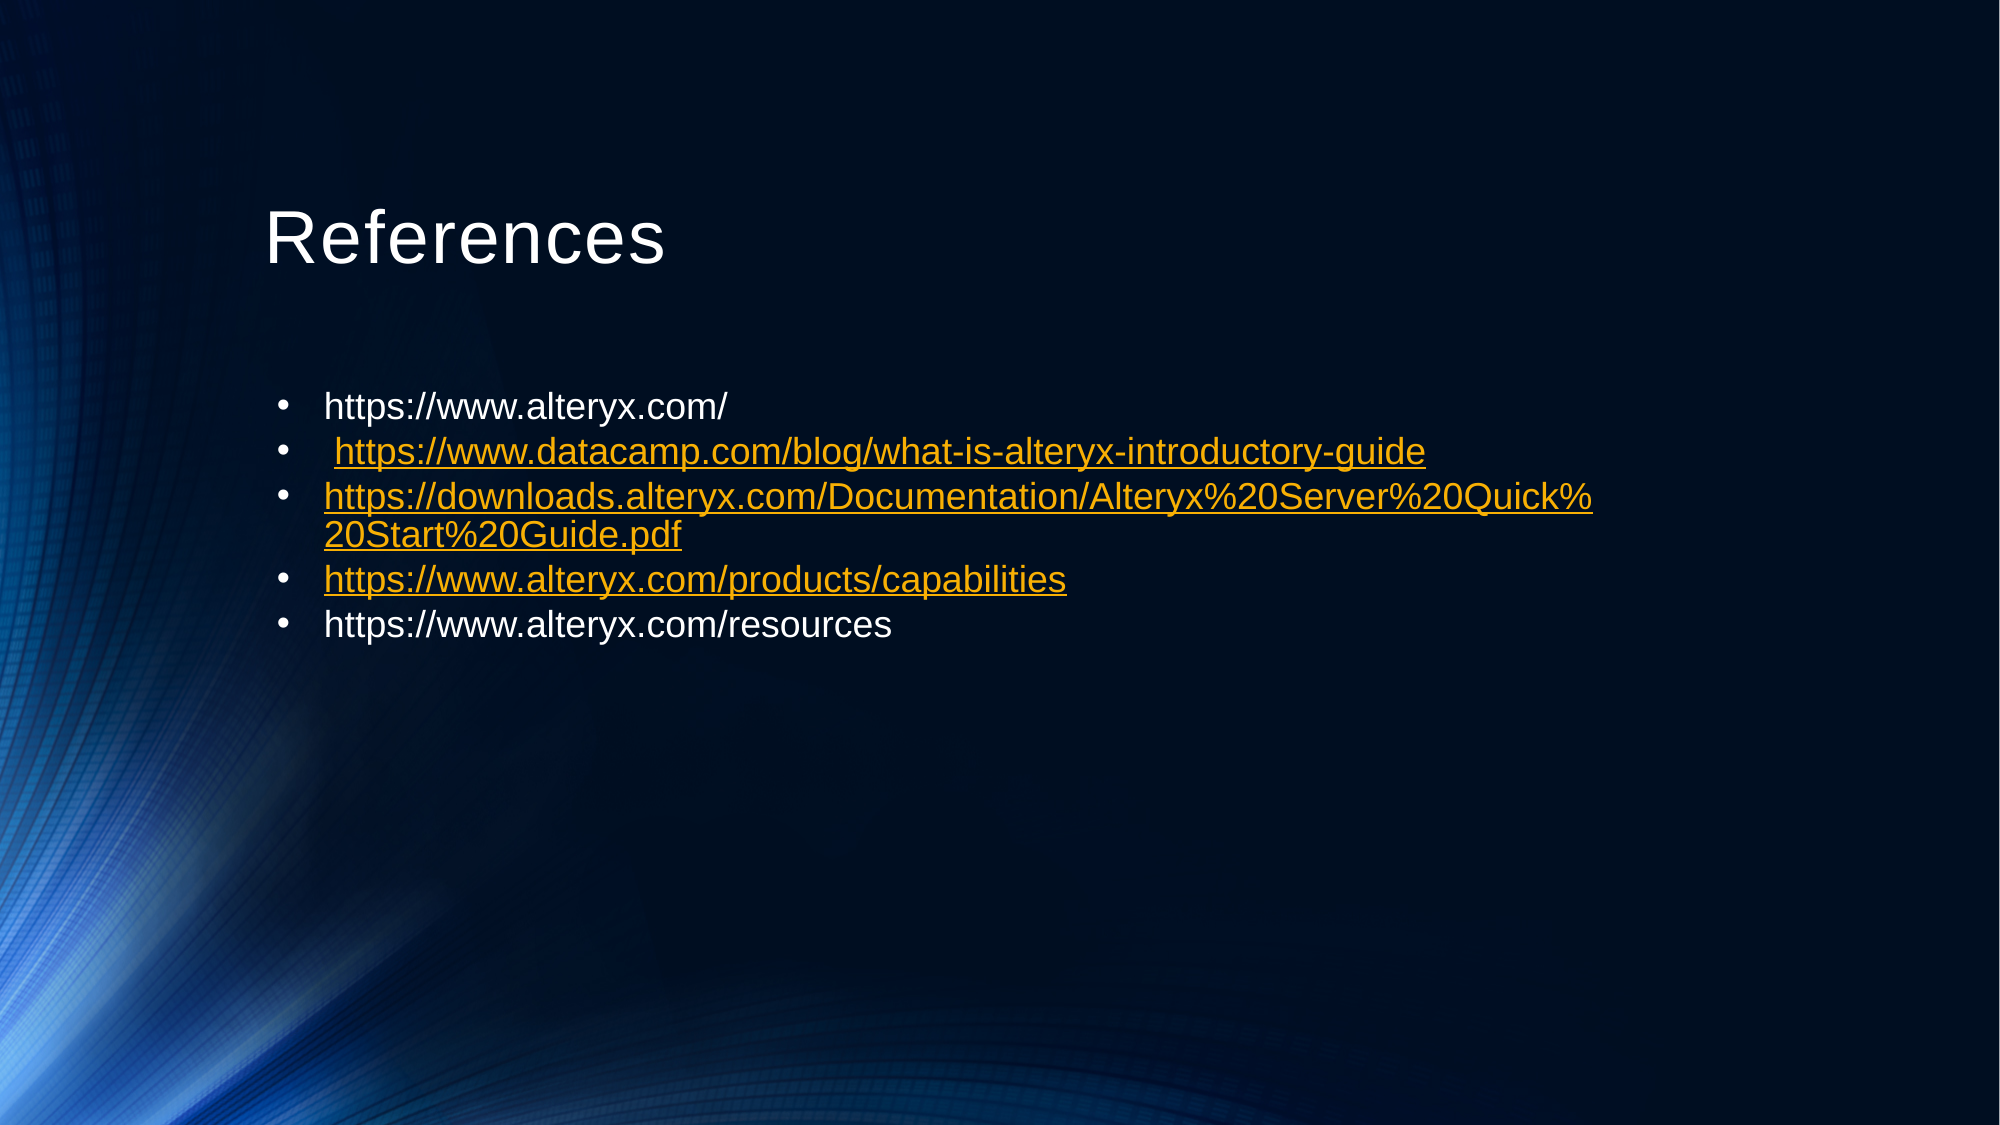

# References
https://www.alteryx.com/
 https://www.datacamp.com/blog/what-is-alteryx-introductory-guide
https://downloads.alteryx.com/Documentation/Alteryx%20Server%20Quick%20Start%20Guide.pdf
https://www.alteryx.com/products/capabilities
https://www.alteryx.com/resources